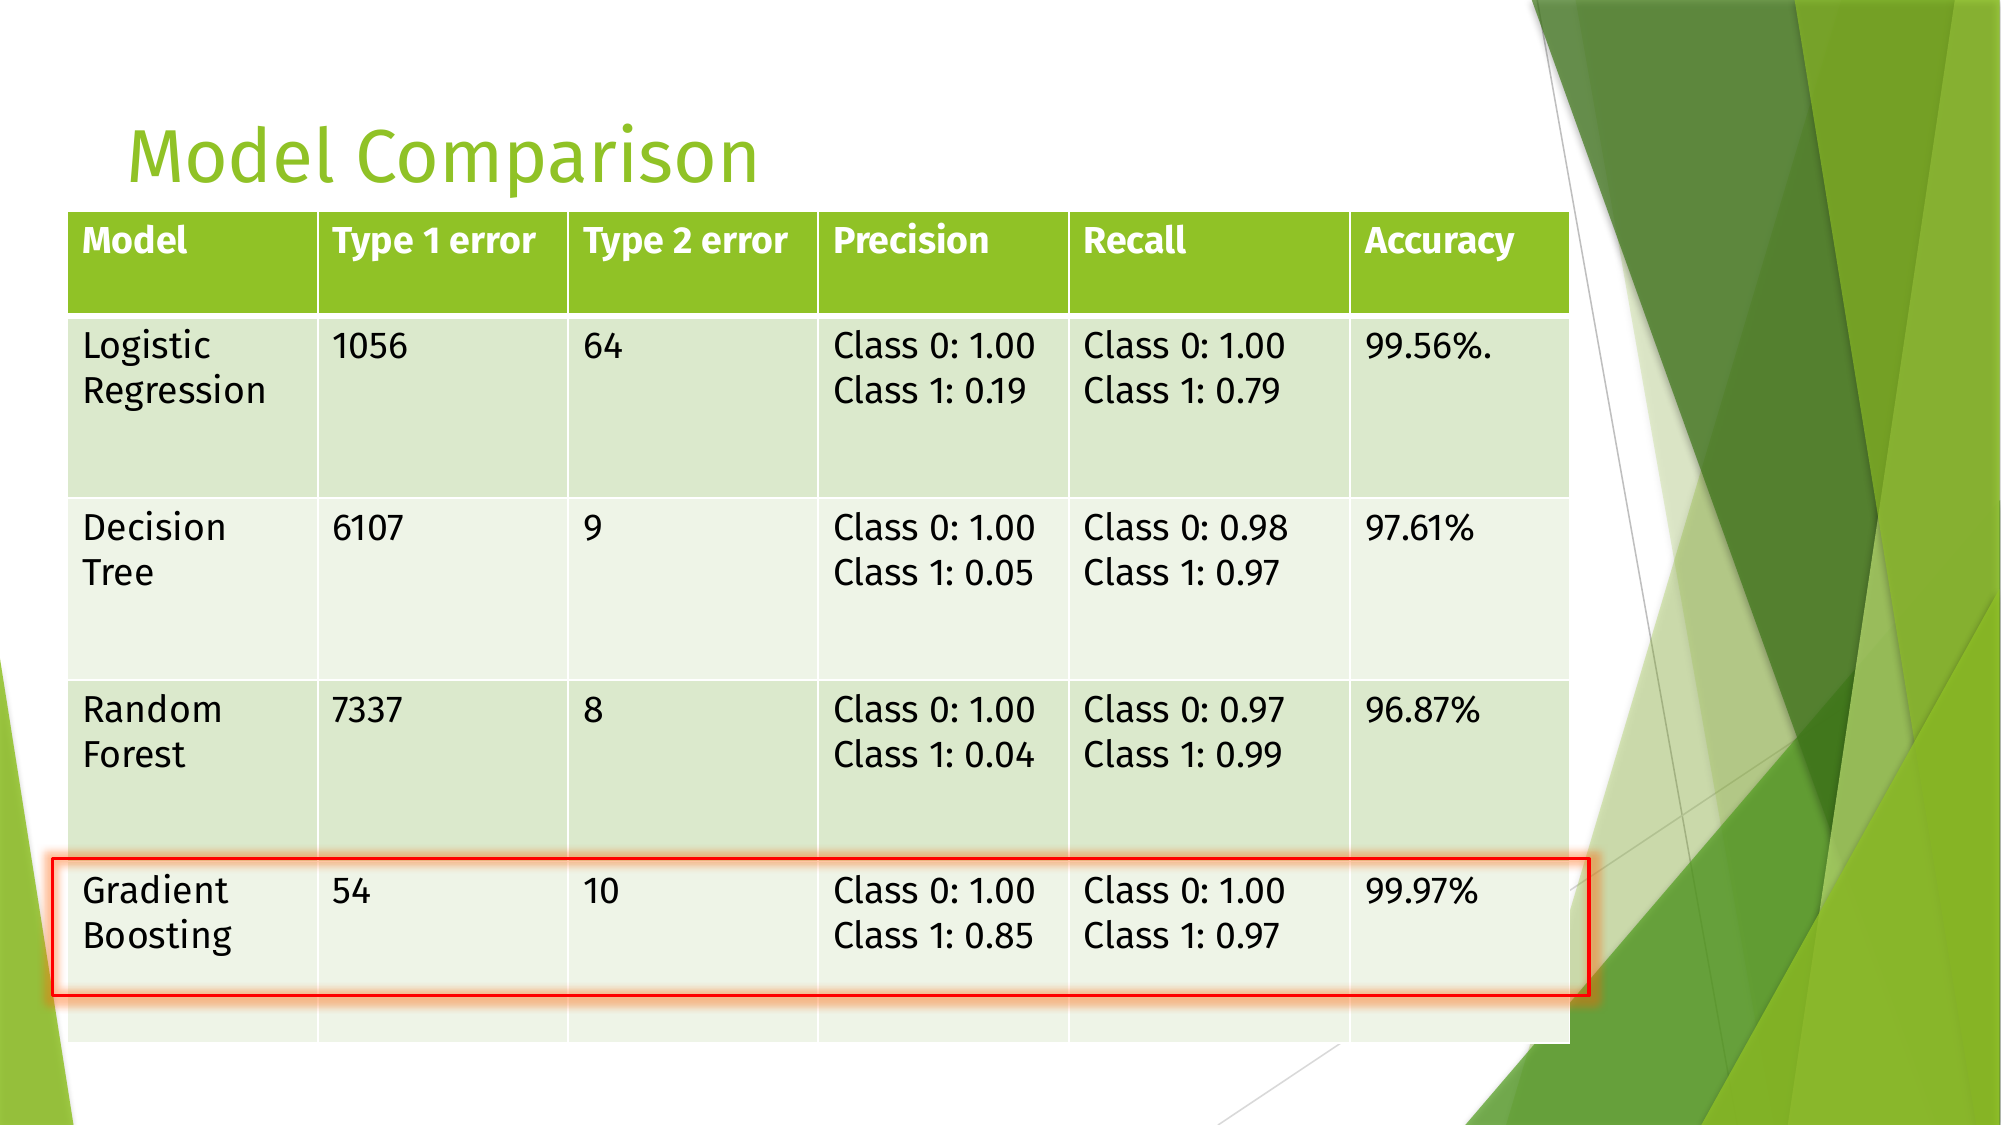

# Model Comparison
| Model | Type 1 error | Type 2 error | Precision | Recall | Accuracy |
| --- | --- | --- | --- | --- | --- |
| Logistic Regression | 1056 | 64 | Class 0: 1.00 Class 1: 0.19 | Class 0: 1.00 Class 1: 0.79 | 99.56%. |
| Decision Tree | 6107 | 9 | Class 0: 1.00 Class 1: 0.05 | Class 0: 0.98 Class 1: 0.97 | 97.61% |
| Random Forest | 7337 | 8 | Class 0: 1.00 Class 1: 0.04 | Class 0: 0.97 Class 1: 0.99 | 96.87% |
| Gradient Boosting | 54 | 10 | Class 0: 1.00 Class 1: 0.85 | Class 0: 1.00 Class 1: 0.97 | 99.97% |